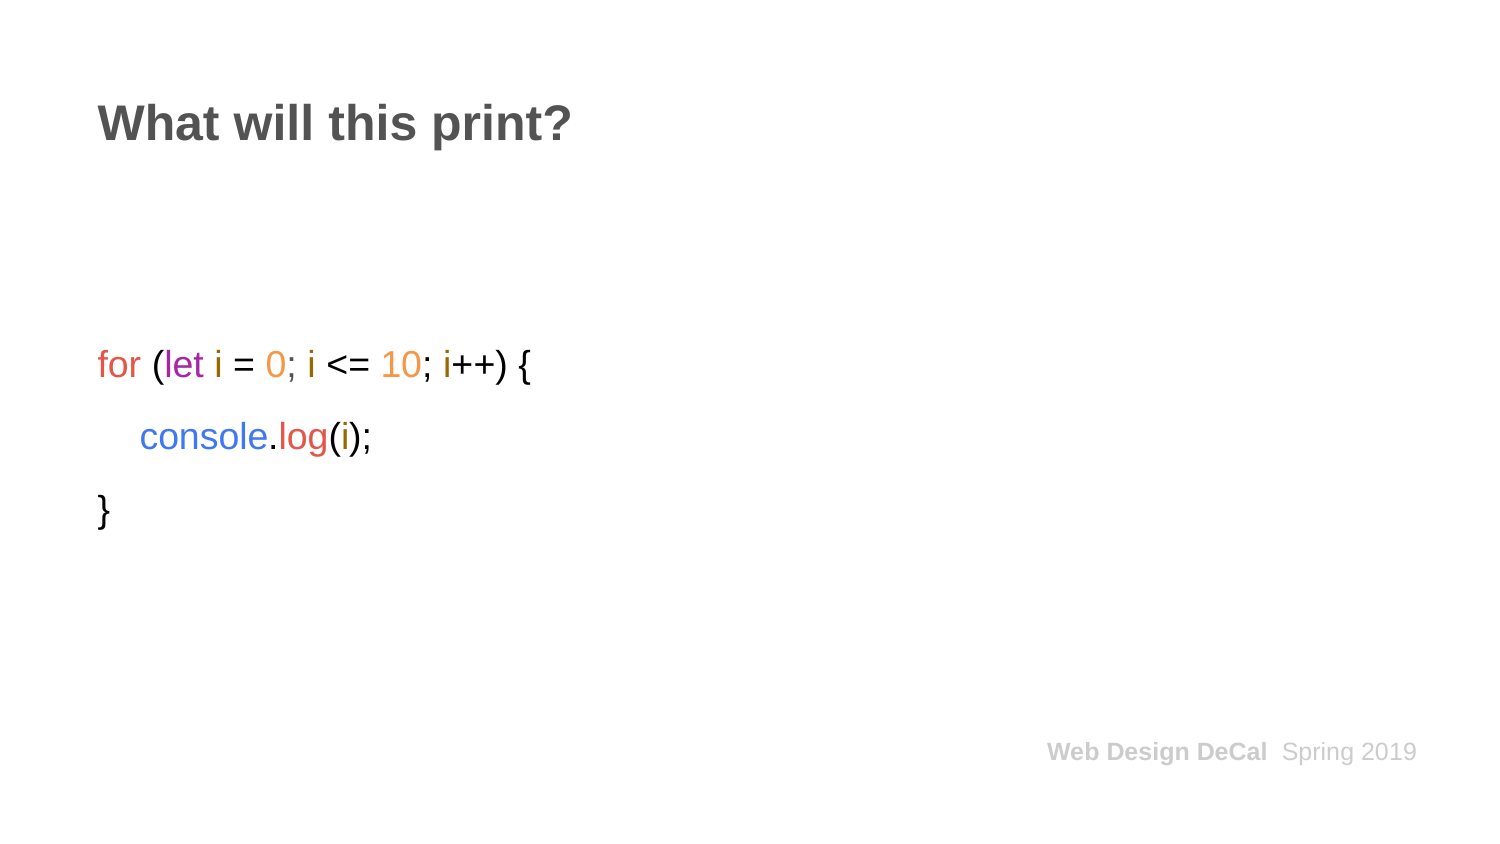

# What will this print?
for (let i = 0; i <= 10; i++) {
    console.log(i);
}